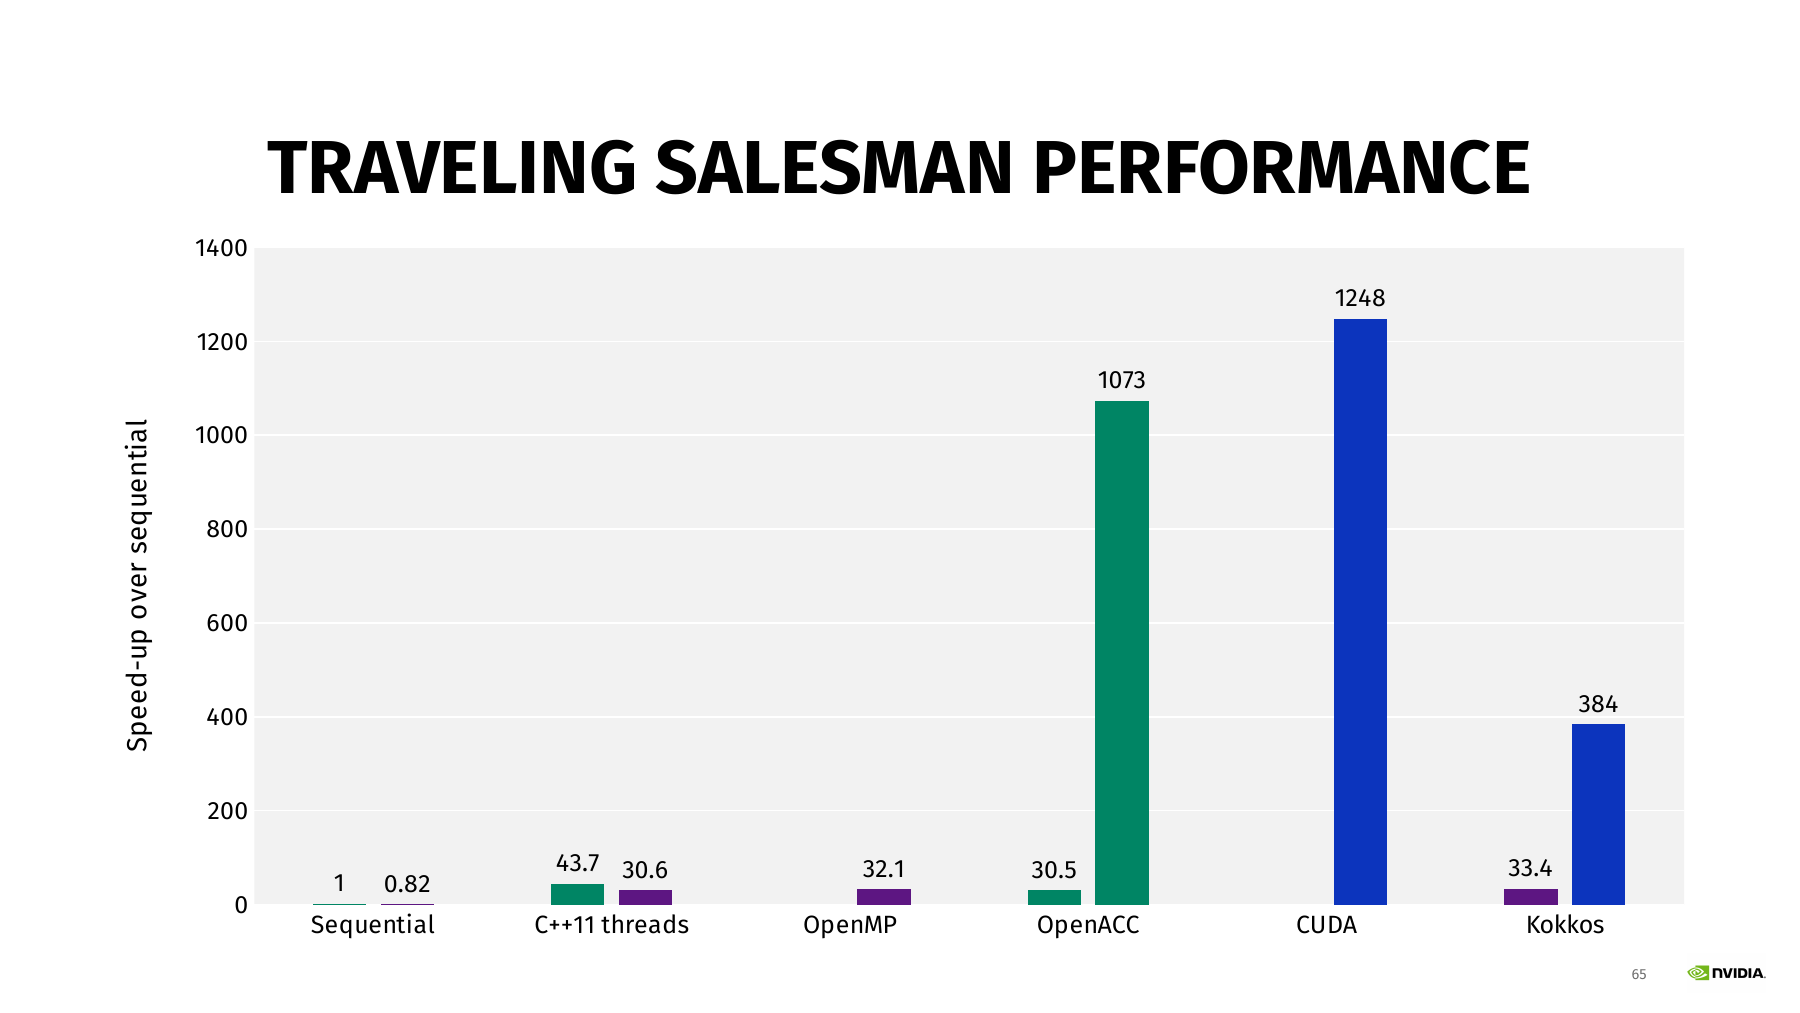

# Traveling Salesman Performance

### Chart

| Category |  |  |
|---|---|---|
| Sequential | 1.0 | 0.82 |
| C++11 threads | 43.7 | 30.6 |
| OpenMP | None | 32.1 |
| OpenACC | 30.5 | 1073.0 |
| CUDA | None | 1248.0 |
| Kokkos | 33.4 | 384.0 |